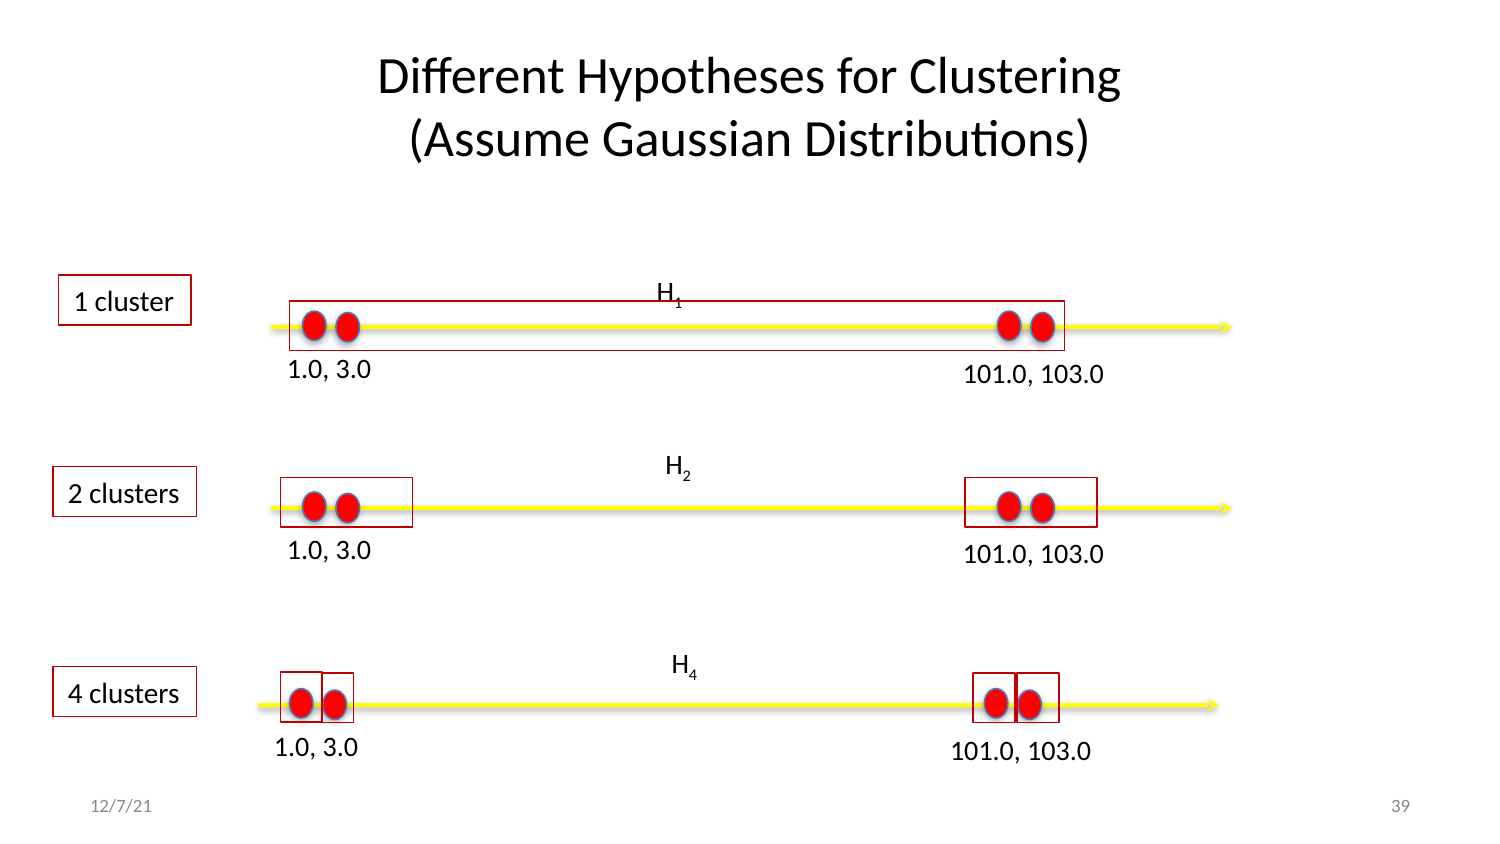

# Different Hypotheses for Clustering (Assume Gaussian Distributions)
H1
1 cluster

1.0, 3.0
101.0, 103.0
H2
2 clusters

1.0, 3.0
101.0, 103.0
H4
4 clusters

1.0, 3.0
101.0, 103.0
12/7/21
39